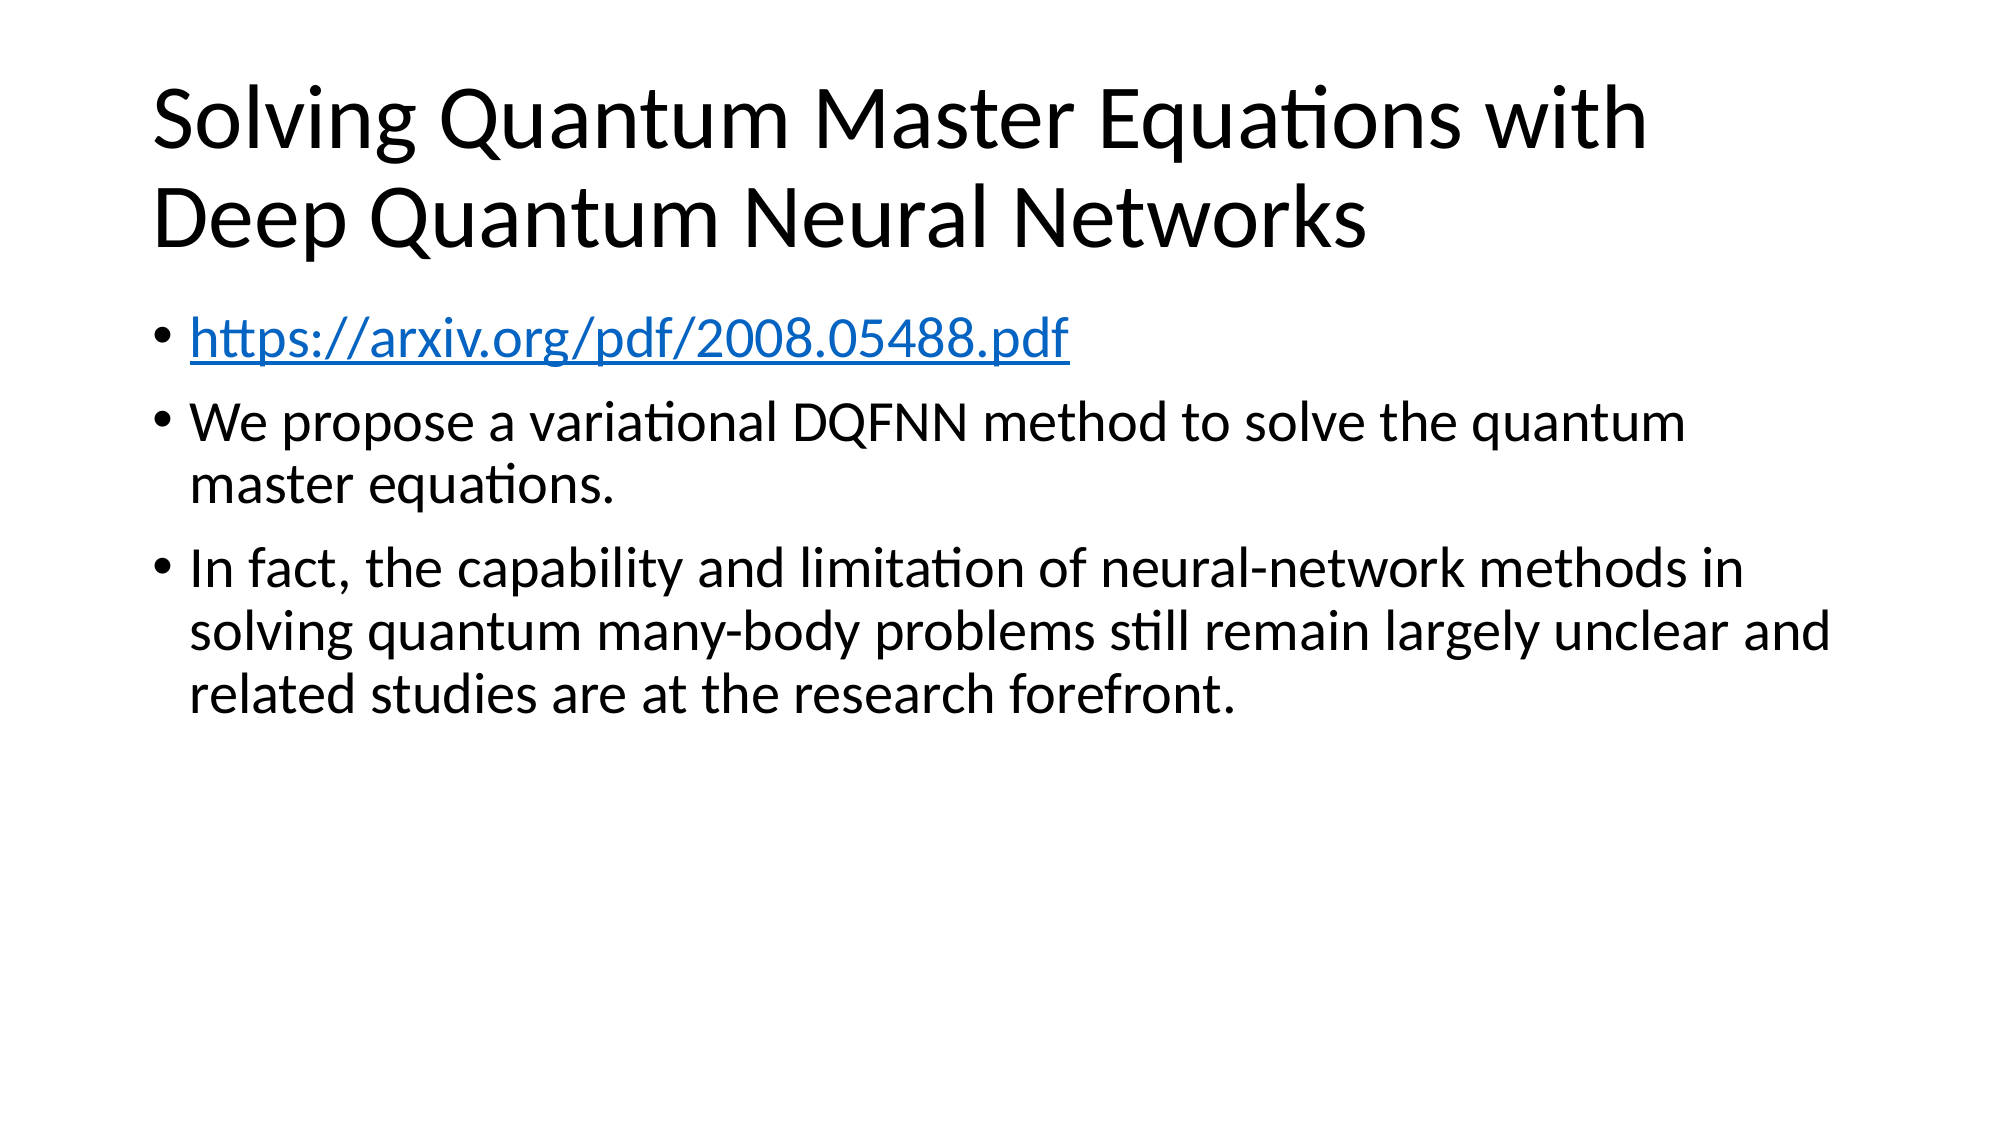

# Solving Quantum Master Equations with Deep Quantum Neural Networks
https://arxiv.org/pdf/2008.05488.pdf
We propose a variational DQFNN method to solve the quantum master equations.
In fact, the capability and limitation of neural-network methods in solving quantum many-body problems still remain largely unclear and related studies are at the research forefront.